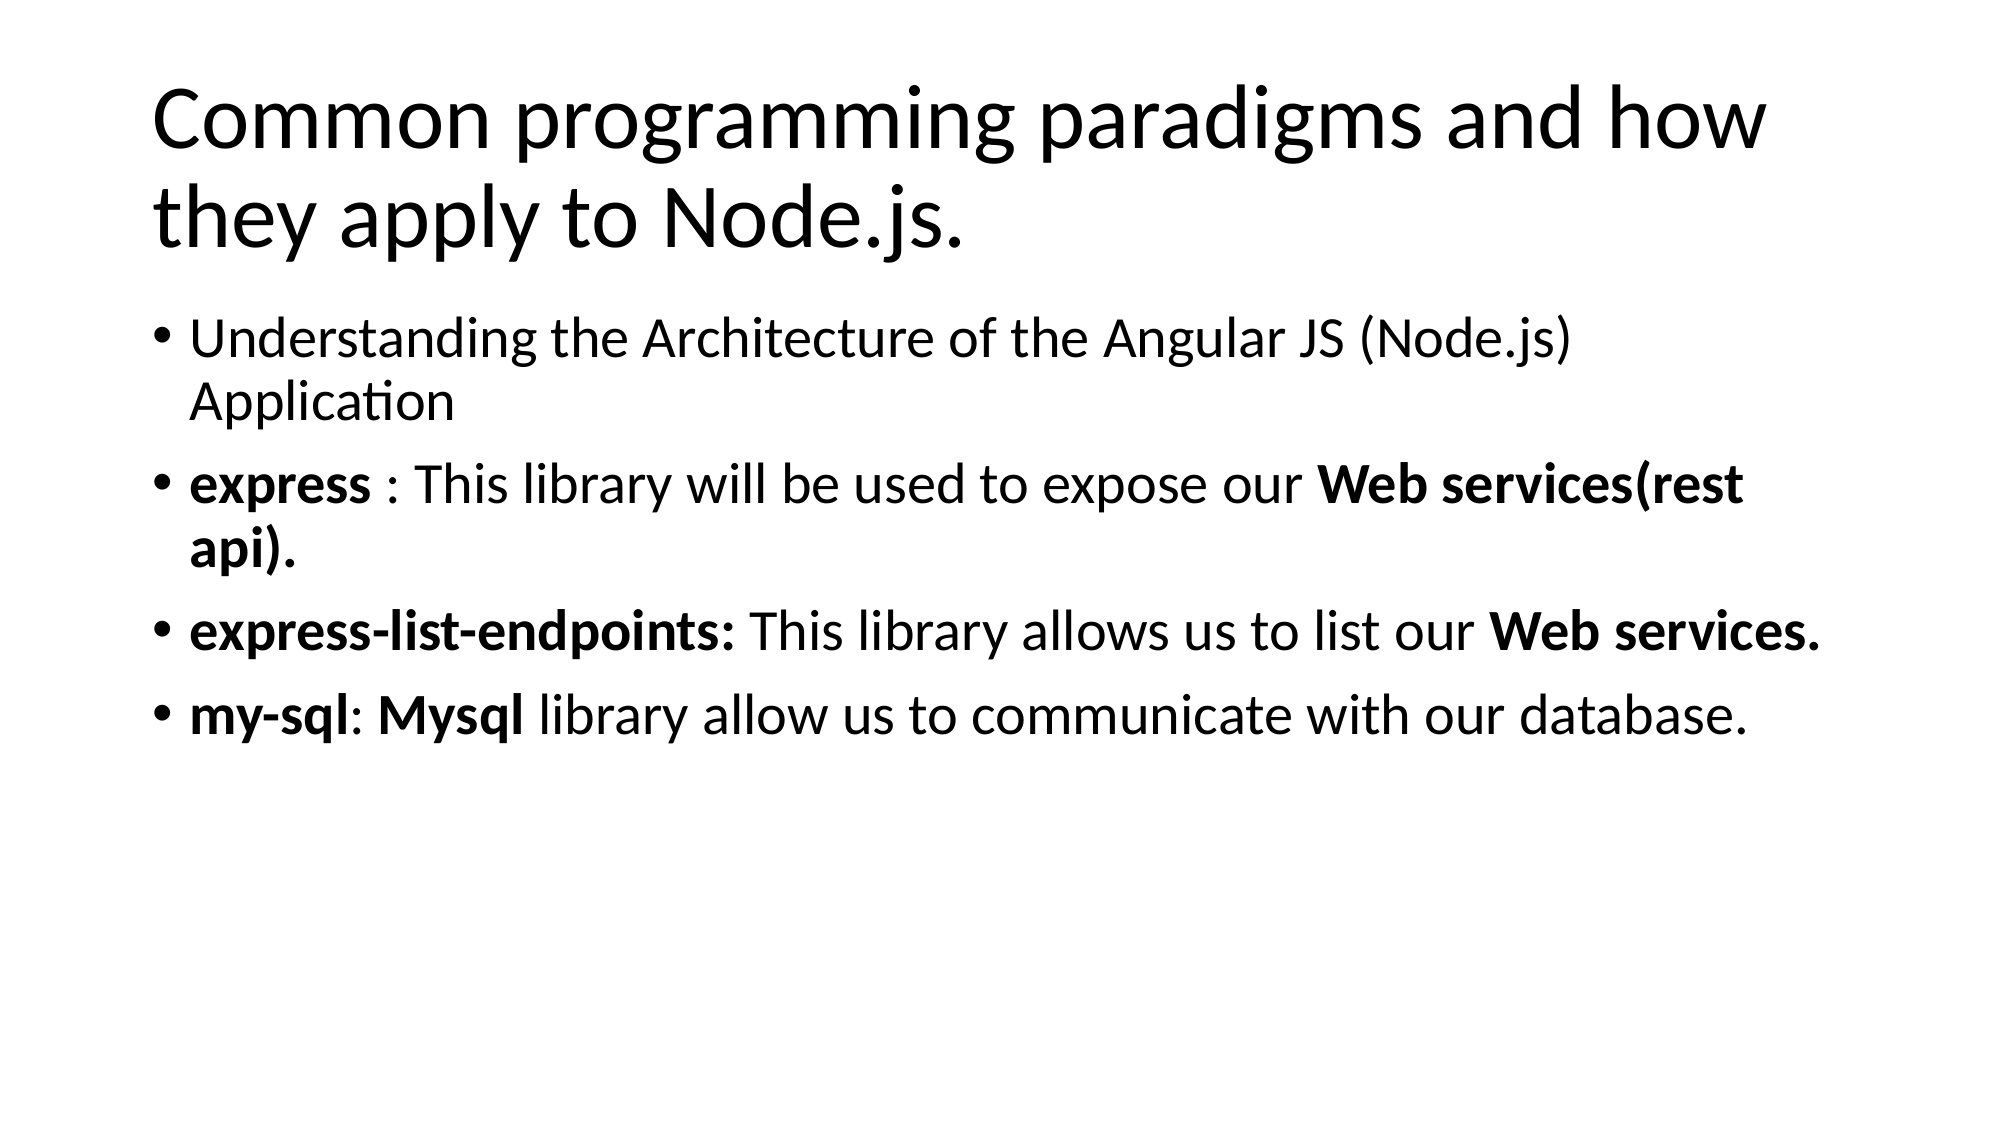

# Common programming paradigms and how they apply to Node.js.
Understanding the Architecture of the Angular JS (Node.js) Application
express : This library will be used to expose our Web services(rest api).
express-list-endpoints: This library allows us to list our Web services.
my-sql: Mysql library allow us to communicate with our database.